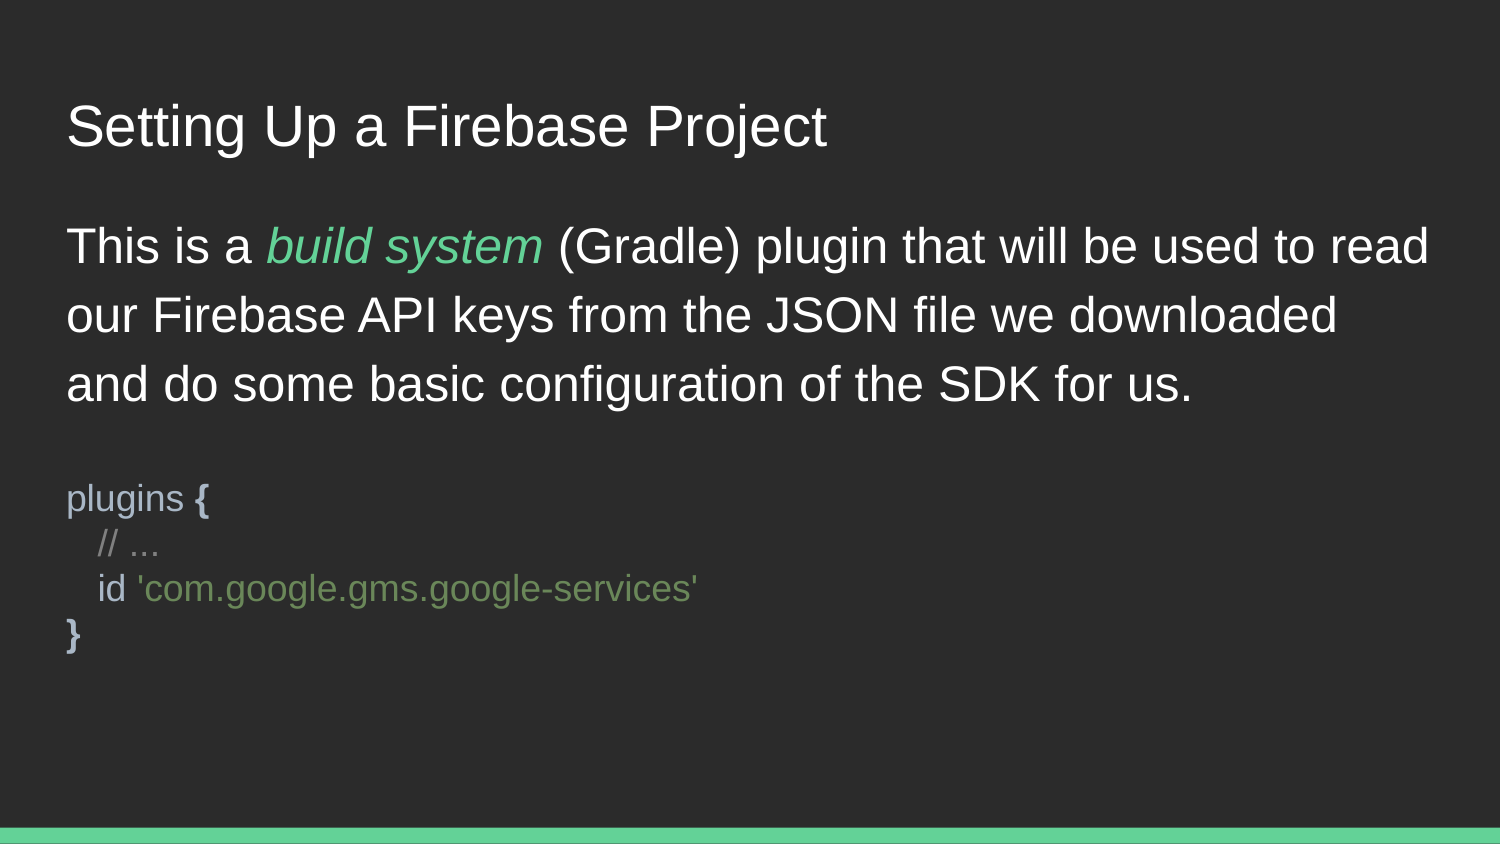

# Setting Up a Firebase Project

This is a build system (Gradle) plugin that will be used to read our Firebase API keys from the JSON file we downloaded and do some basic configuration of the SDK for us.
plugins {
   // ...
   id 'com.google.gms.google-services'
}